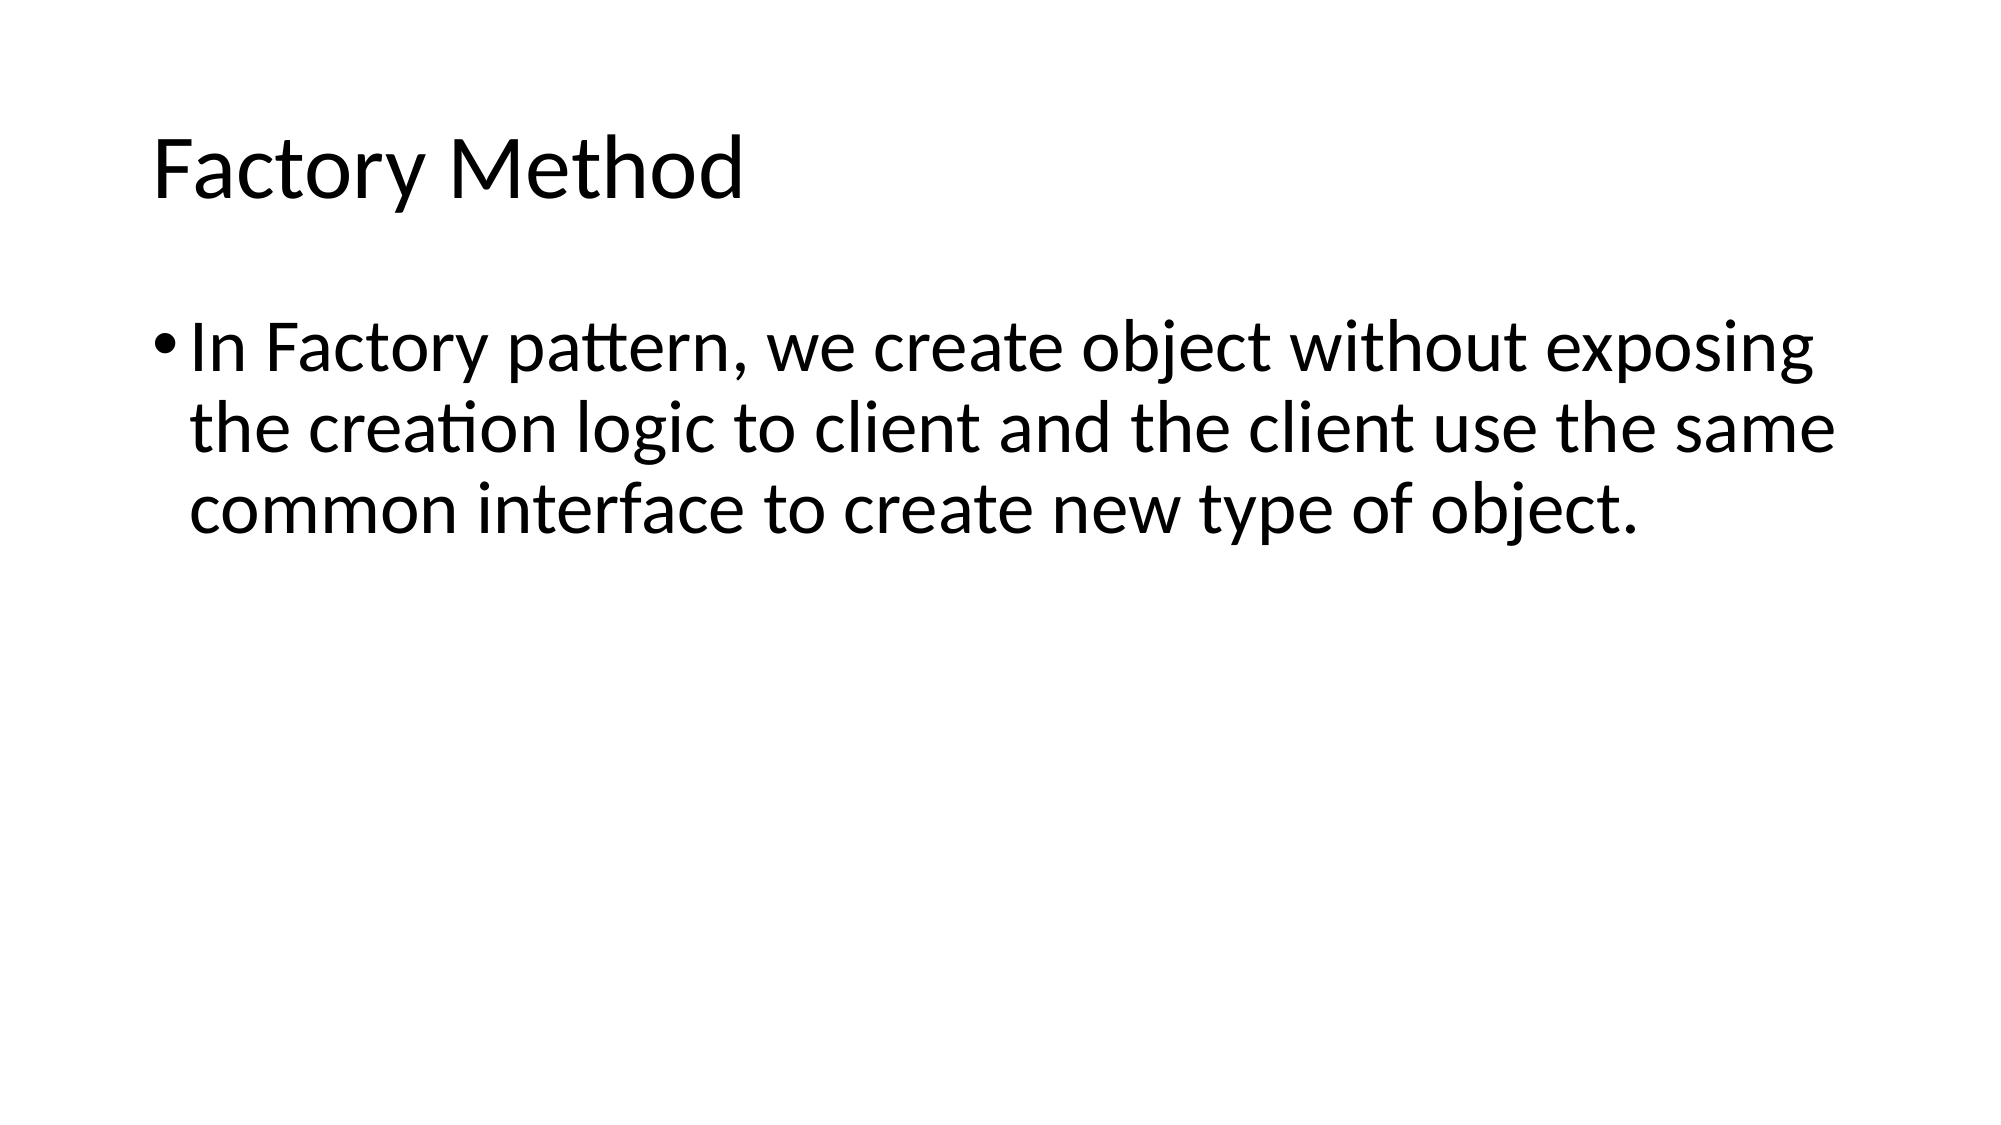

# Factory Method
In Factory pattern, we create object without exposing the creation logic to client and the client use the same common interface to create new type of object.